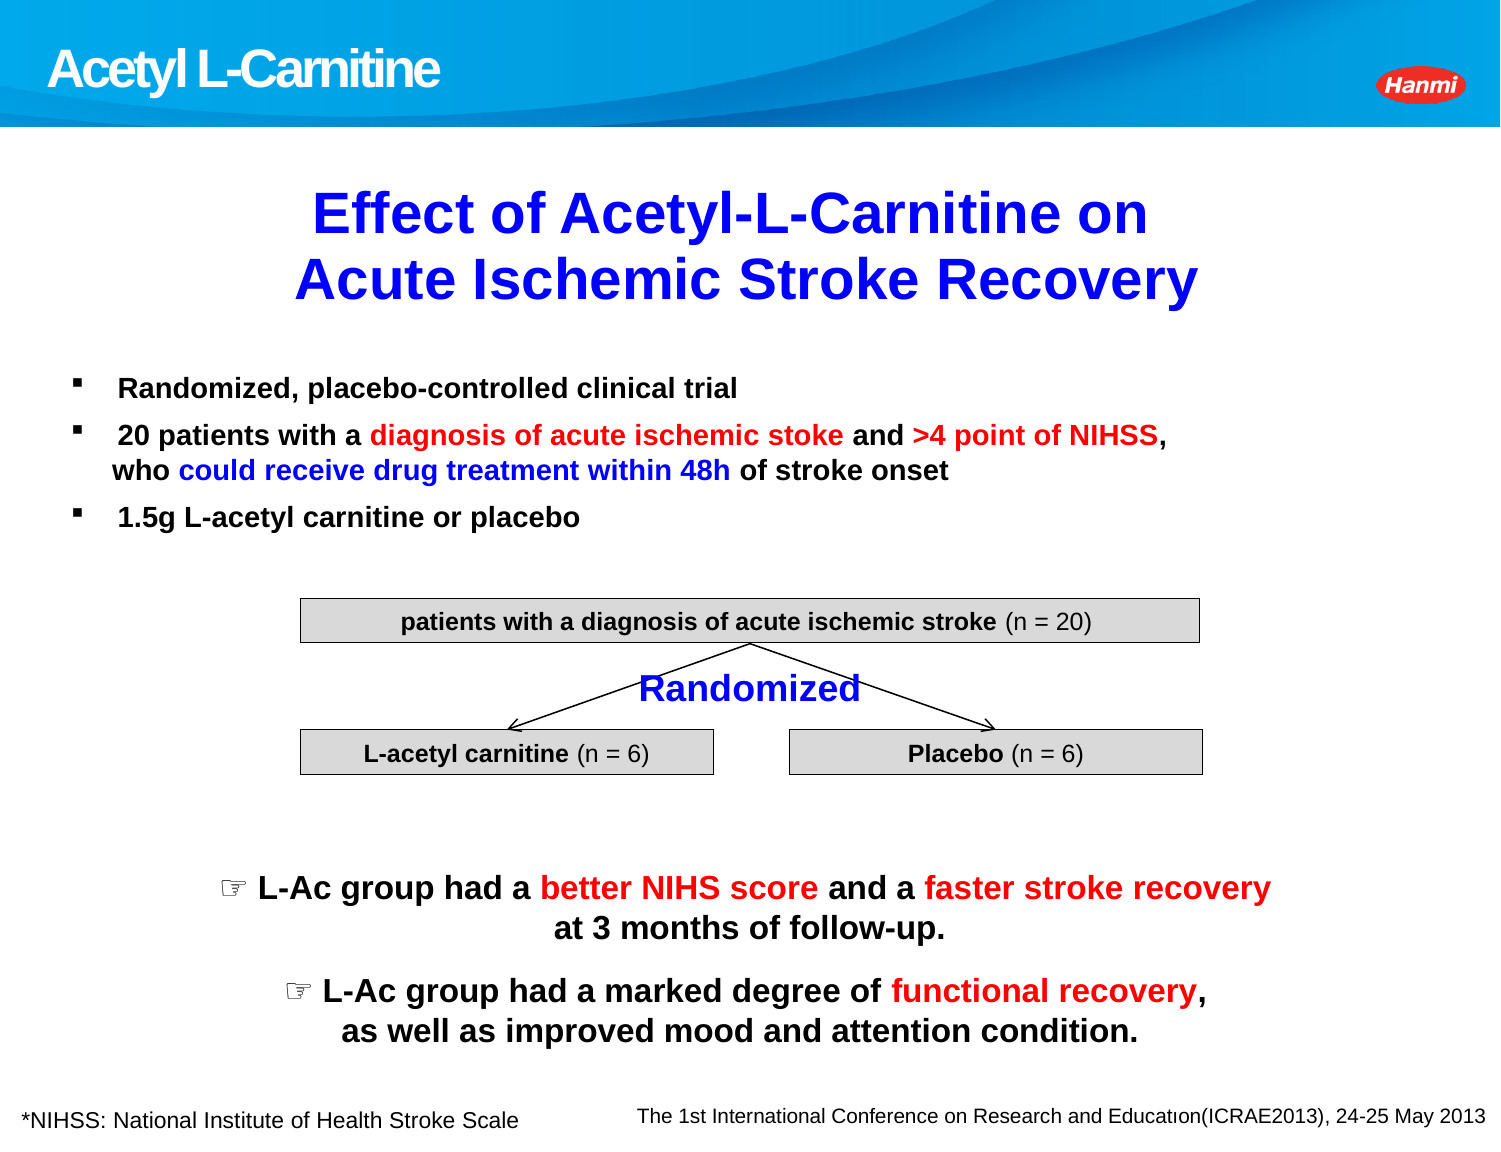

# Acetyl L-Carnitine
Effect of Acetyl-L-Carnitine on
Acute Ischemic Stroke Recovery
Randomized, placebo-controlled clinical trial

20 patients with a diagnosis of acute ischemic stoke and >4 point of NIHSS,
     who could receive drug treatment within 48h of stroke onset

1.5g L-acetyl carnitine or placebo
patients with a diagnosis of acute ischemic stroke (n = 20)
L-acetyl carnitine (n = 6)
Placebo (n = 6)
Randomized
☞ L-Ac group had a better NIHS score and a faster stroke recovery
at 3 months of follow-up.

☞ L-Ac group had a marked degree of functional recovery,
as well as improved mood and attention condition.
The 1st International Conference on Research and Educatıon(ICRAE2013), 24-25 May 2013
*NIHSS: National Institute of Health Stroke Scale